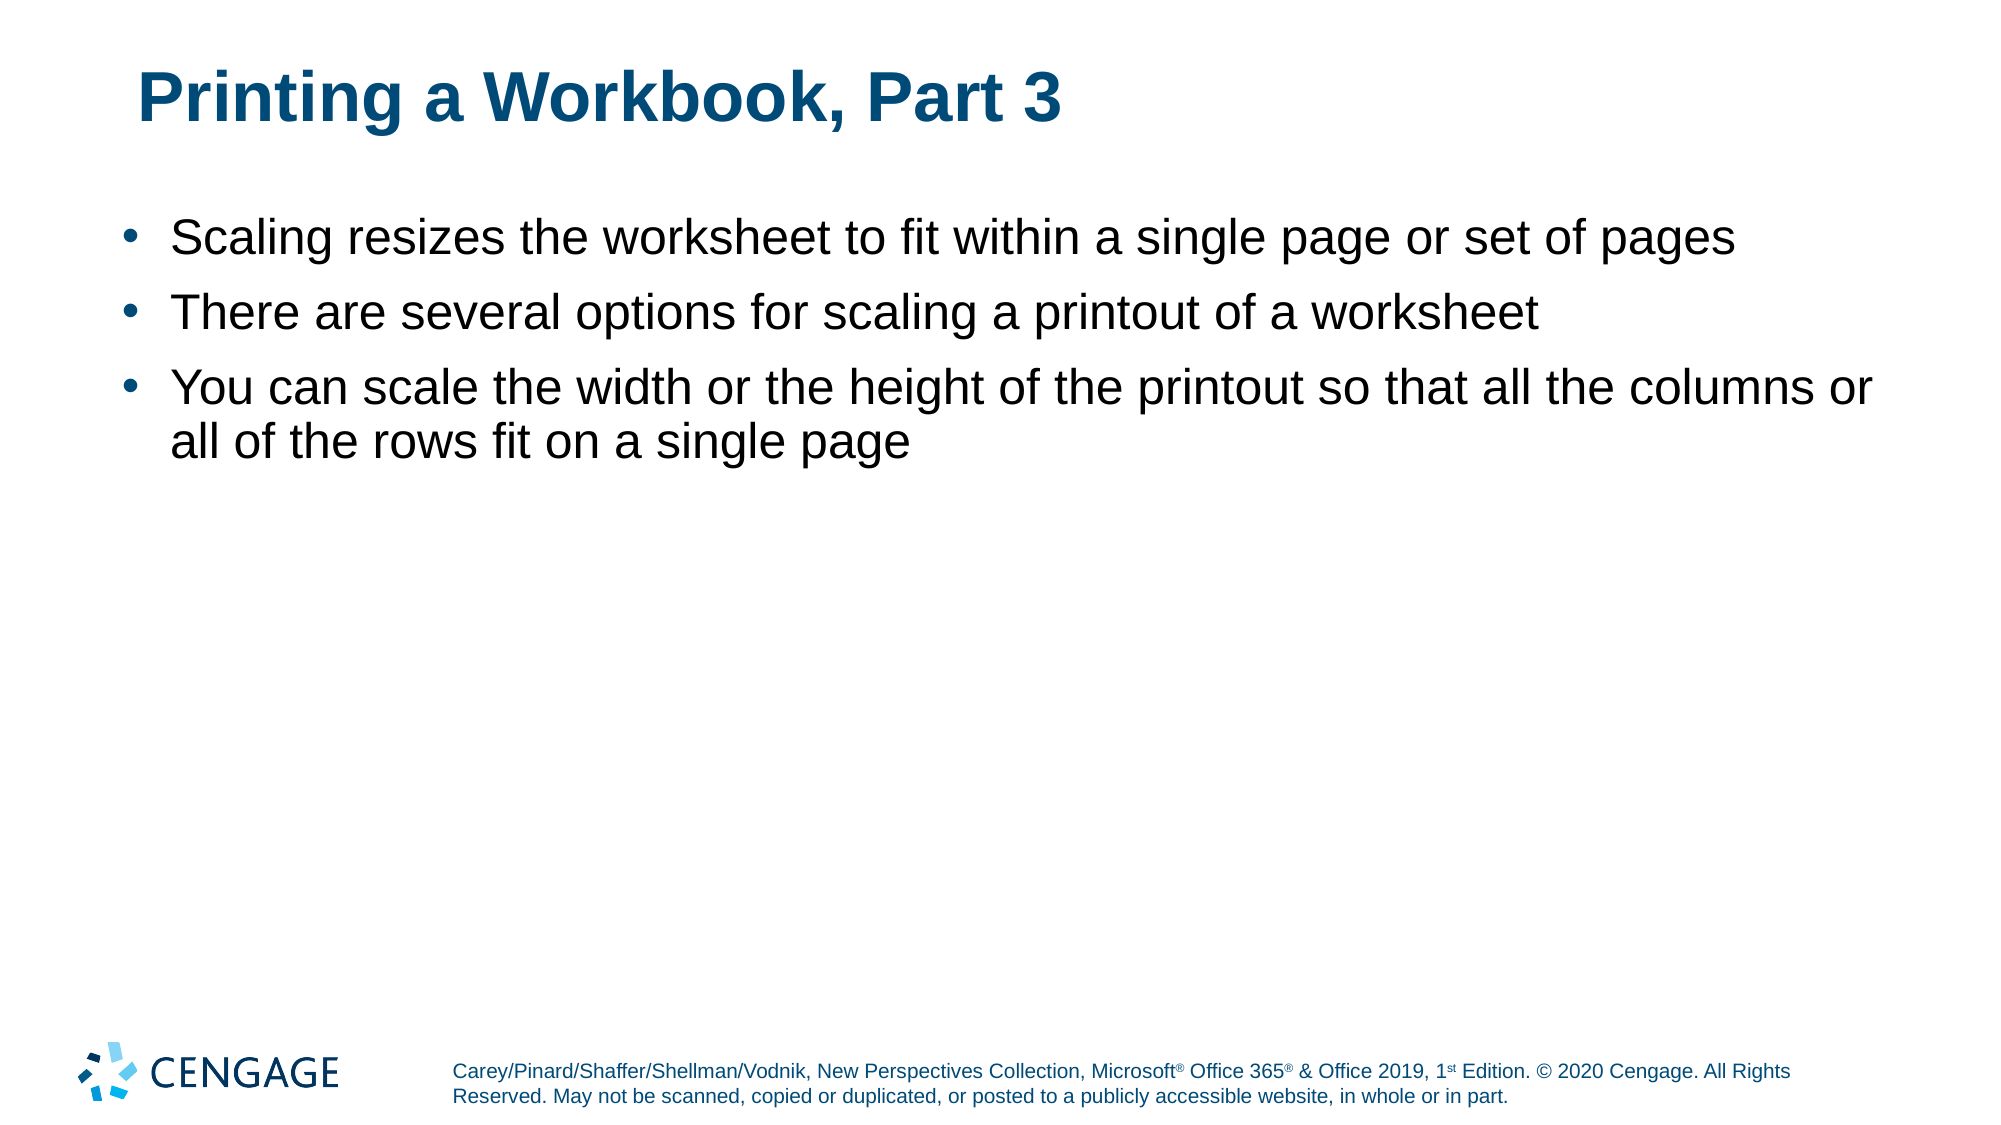

# Printing a Workbook, Part 3
Scaling resizes the worksheet to fit within a single page or set of pages
There are several options for scaling a printout of a worksheet
You can scale the width or the height of the printout so that all the columns or all of the rows fit on a single page